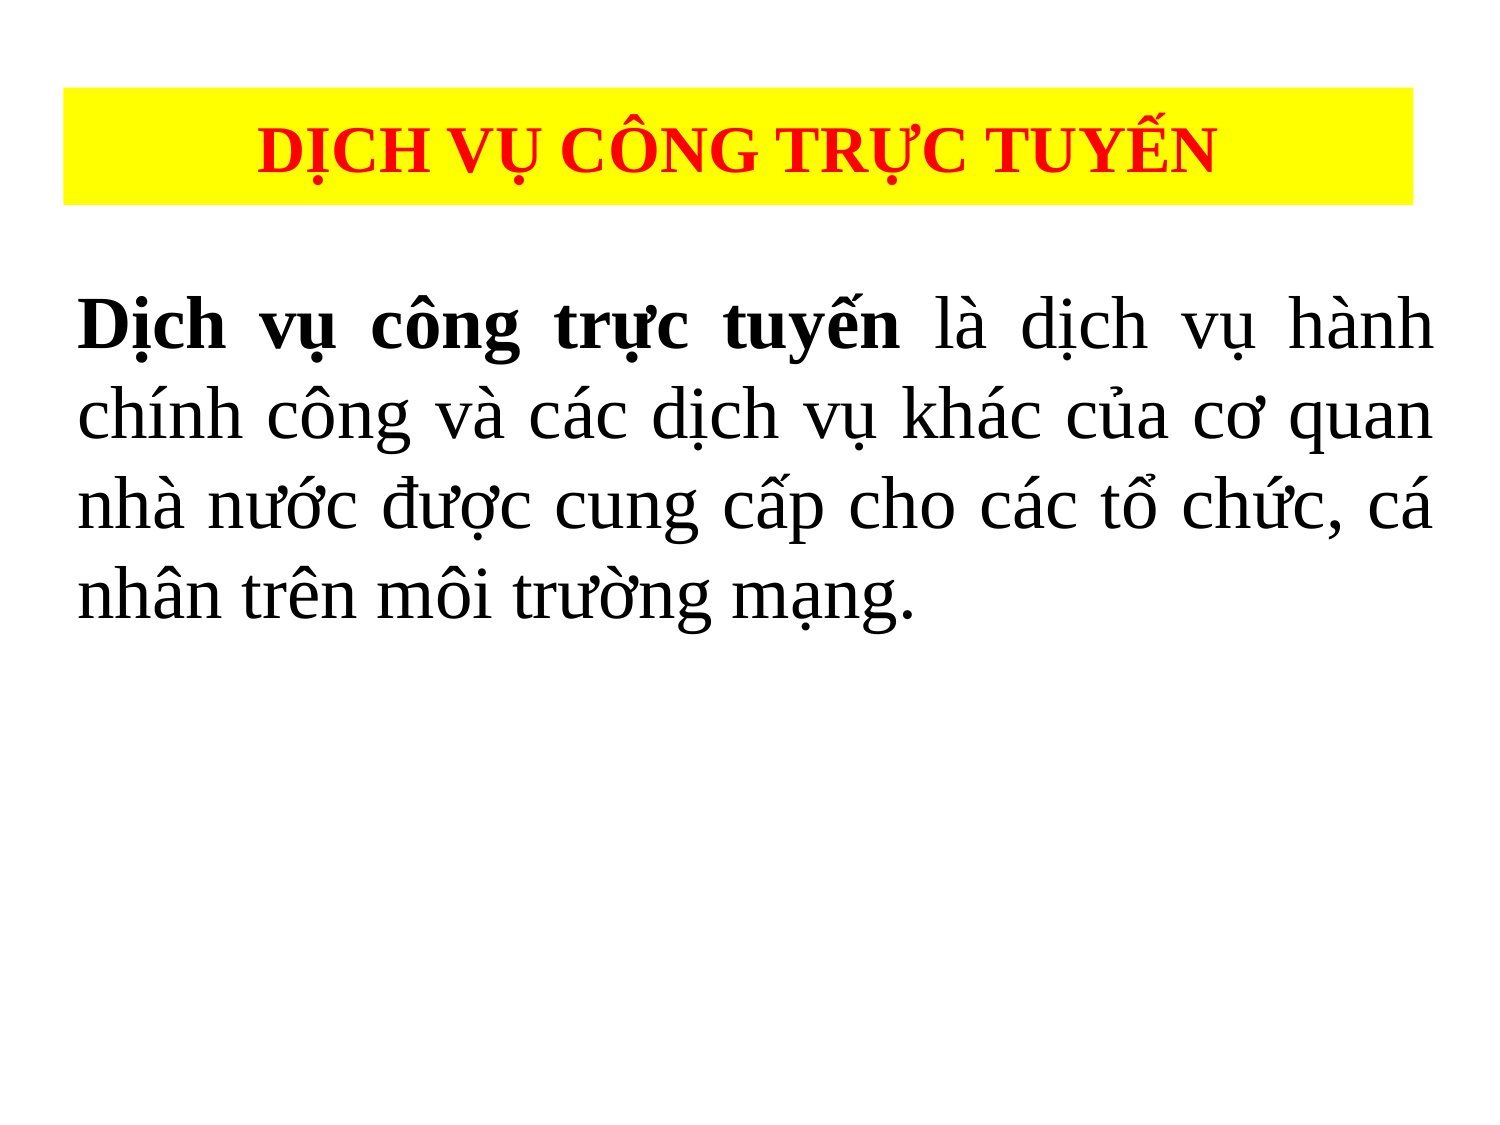

# DỊCH VỤ CÔNG TRỰC TUYẾN
Dịch vụ công trực tuyến là dịch vụ hành chính công và các dịch vụ khác của cơ quan nhà nước được cung cấp cho các tổ chức, cá nhân trên môi trường mạng.